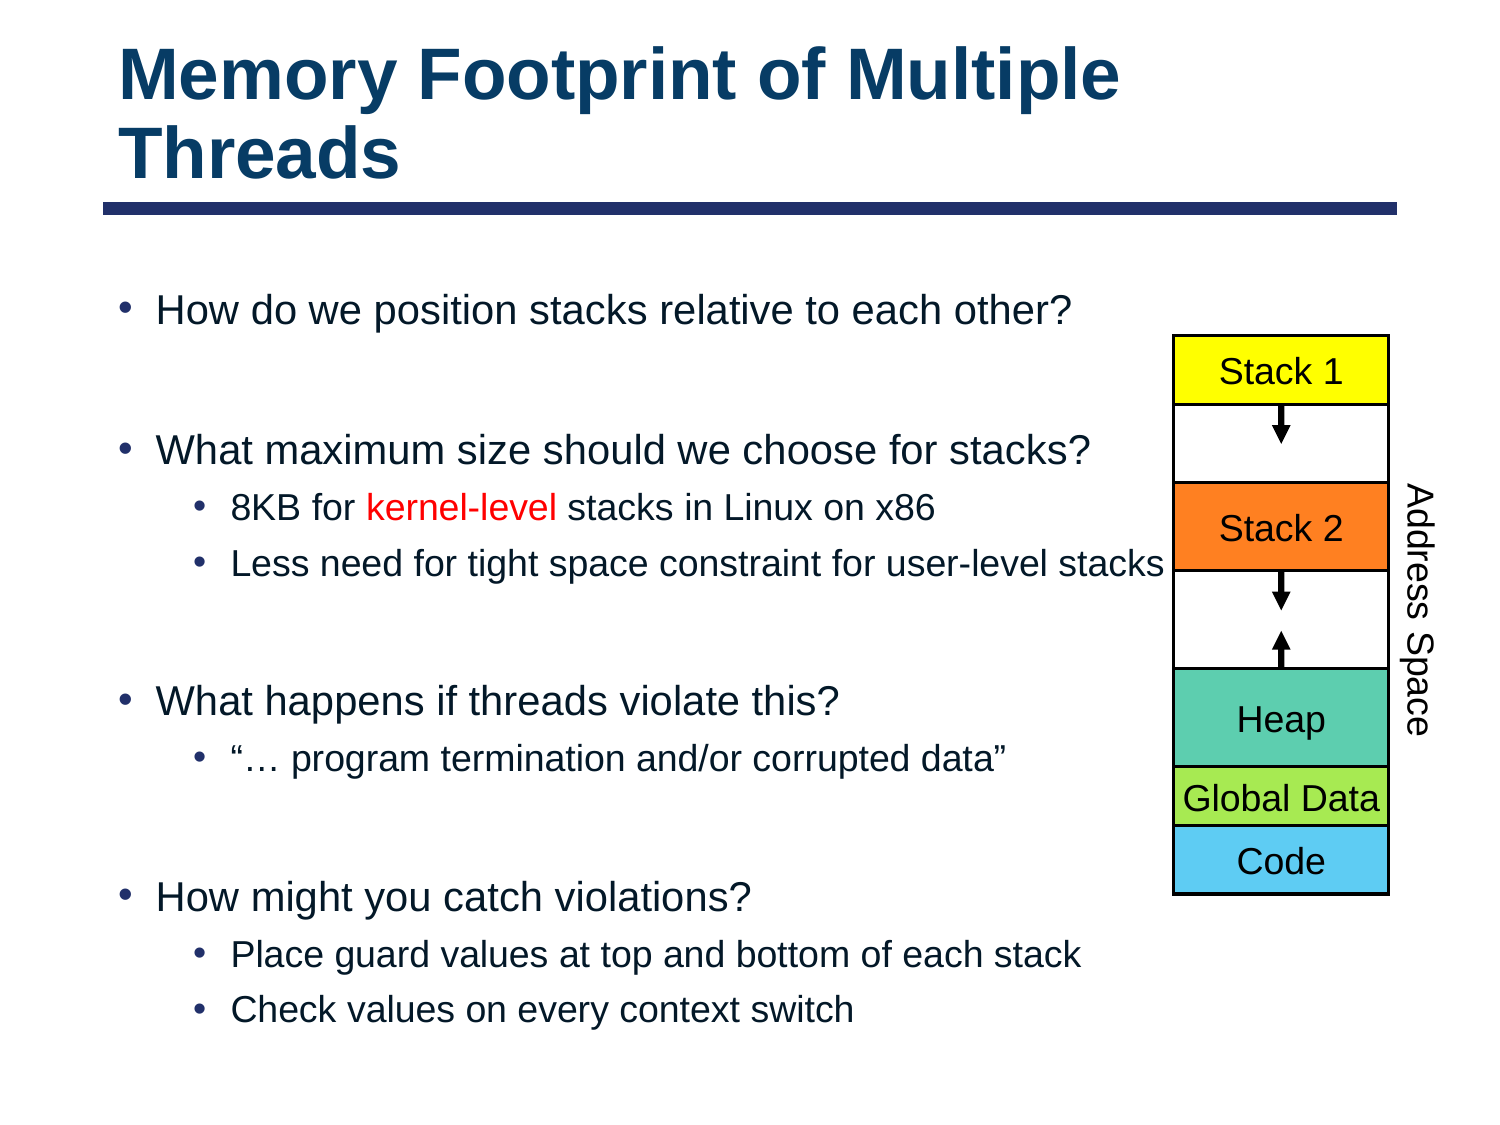

# Memory Footprint of Multiple Threads
How do we position stacks relative to each other?

What maximum size should we choose for stacks?
8KB for kernel-level stacks in Linux on x86
Less need for tight space constraint for user-level stacks

What happens if threads violate this?
“… program termination and/or corrupted data”

How might you catch violations?
Place guard values at top and bottom of each stack
Check values on every context switch

Stack 1

Stack 2

Heap
Global Data
Code
Address Space